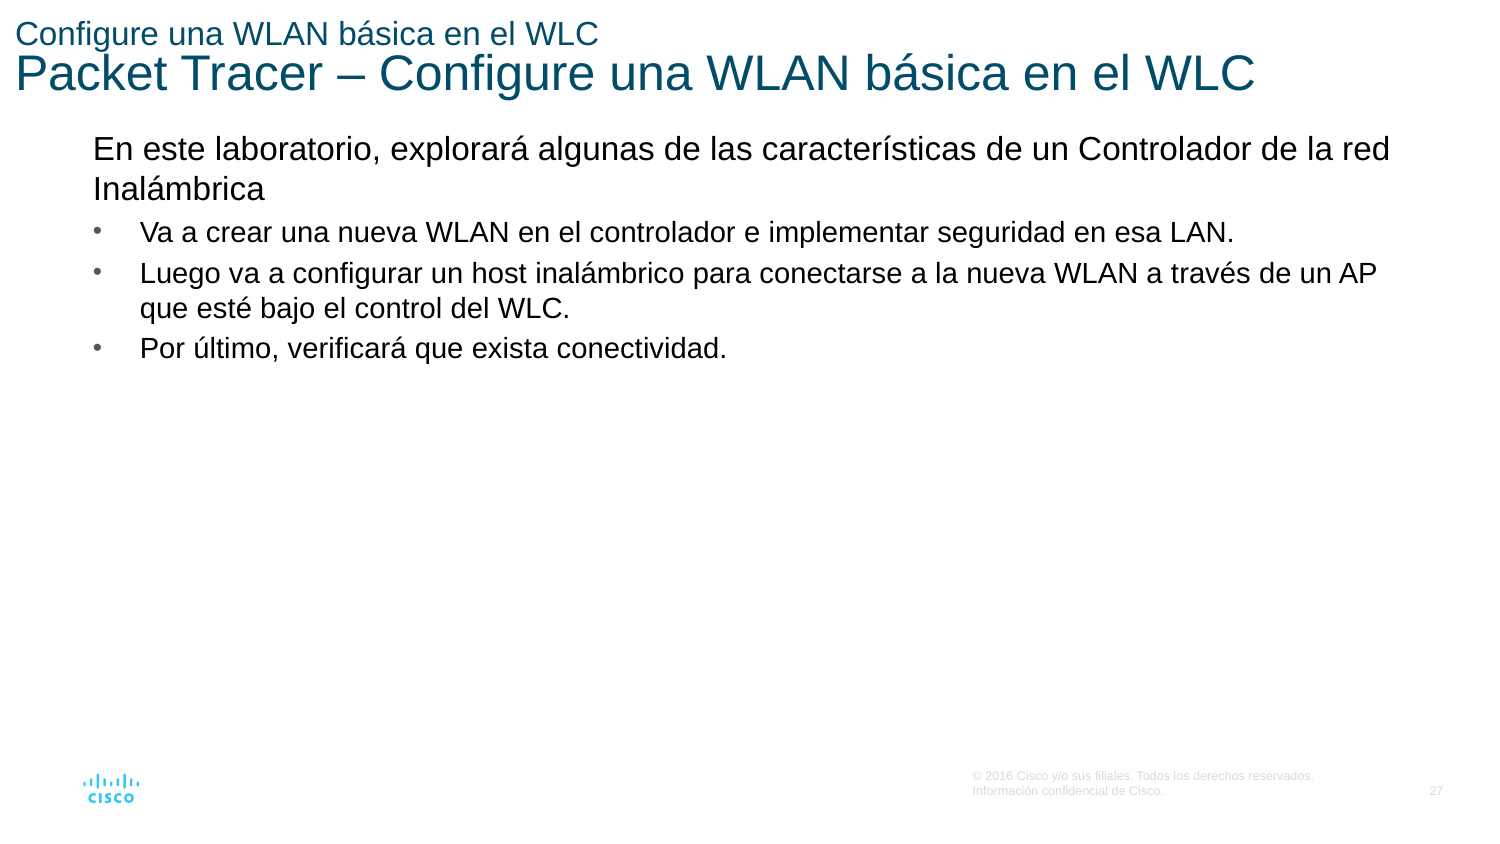

# Configure una WLAN básica en el WLC Packet Tracer – Configure una WLAN básica en el WLC
En este laboratorio, explorará algunas de las características de un Controlador de la red Inalámbrica
Va a crear una nueva WLAN en el controlador e implementar seguridad en esa LAN.
Luego va a configurar un host inalámbrico para conectarse a la nueva WLAN a través de un AP que esté bajo el control del WLC.
Por último, verificará que exista conectividad.